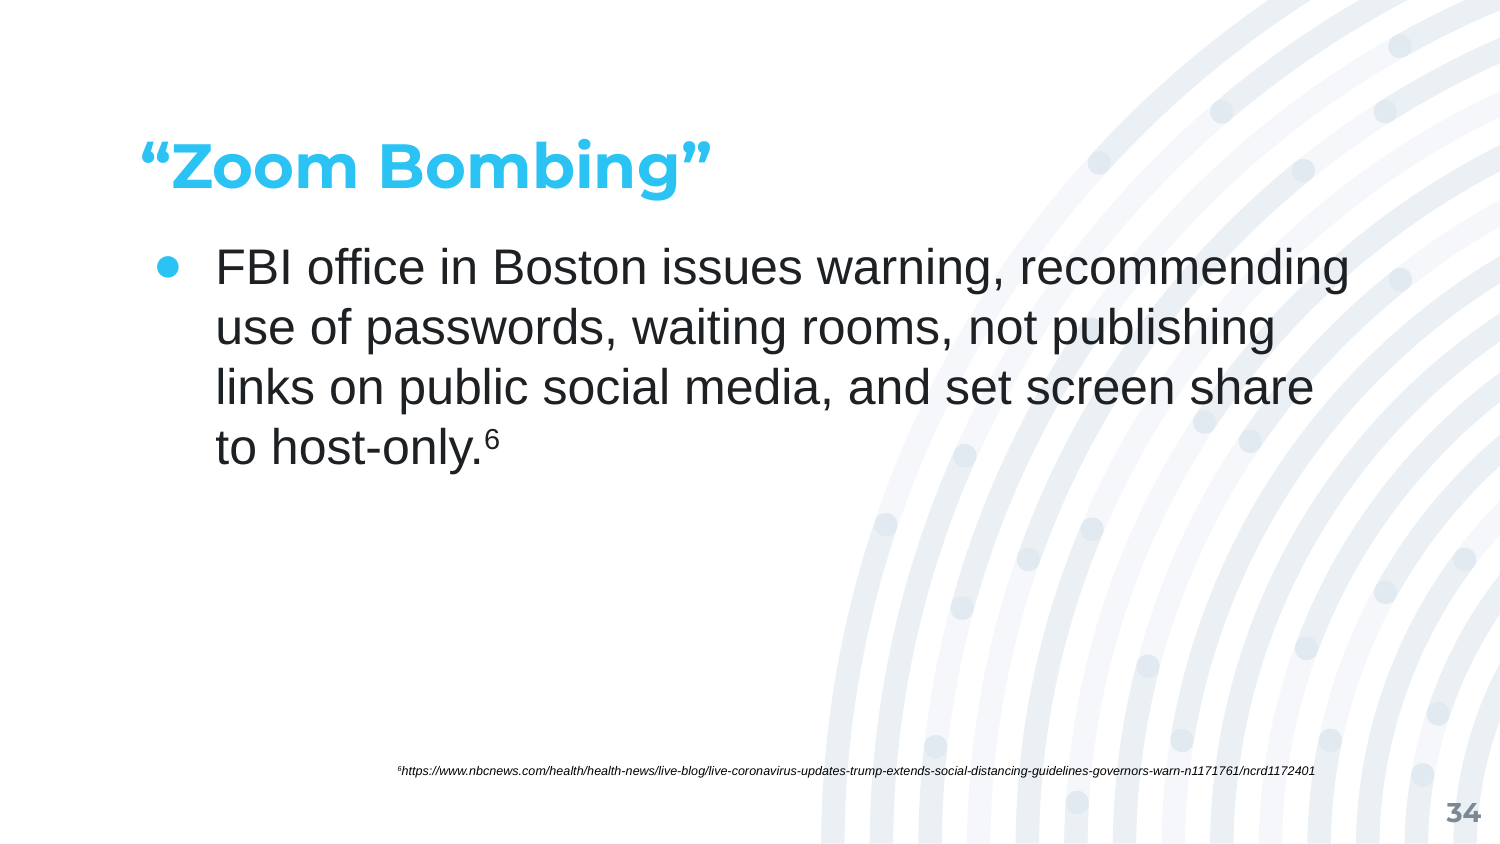

# “Zoom Bombing”
FBI office in Boston issues warning, recommending use of passwords, waiting rooms, not publishing links on public social media, and set screen share to host-only.6
6https://www.nbcnews.com/health/health-news/live-blog/live-coronavirus-updates-trump-extends-social-distancing-guidelines-governors-warn-n1171761/ncrd1172401
34